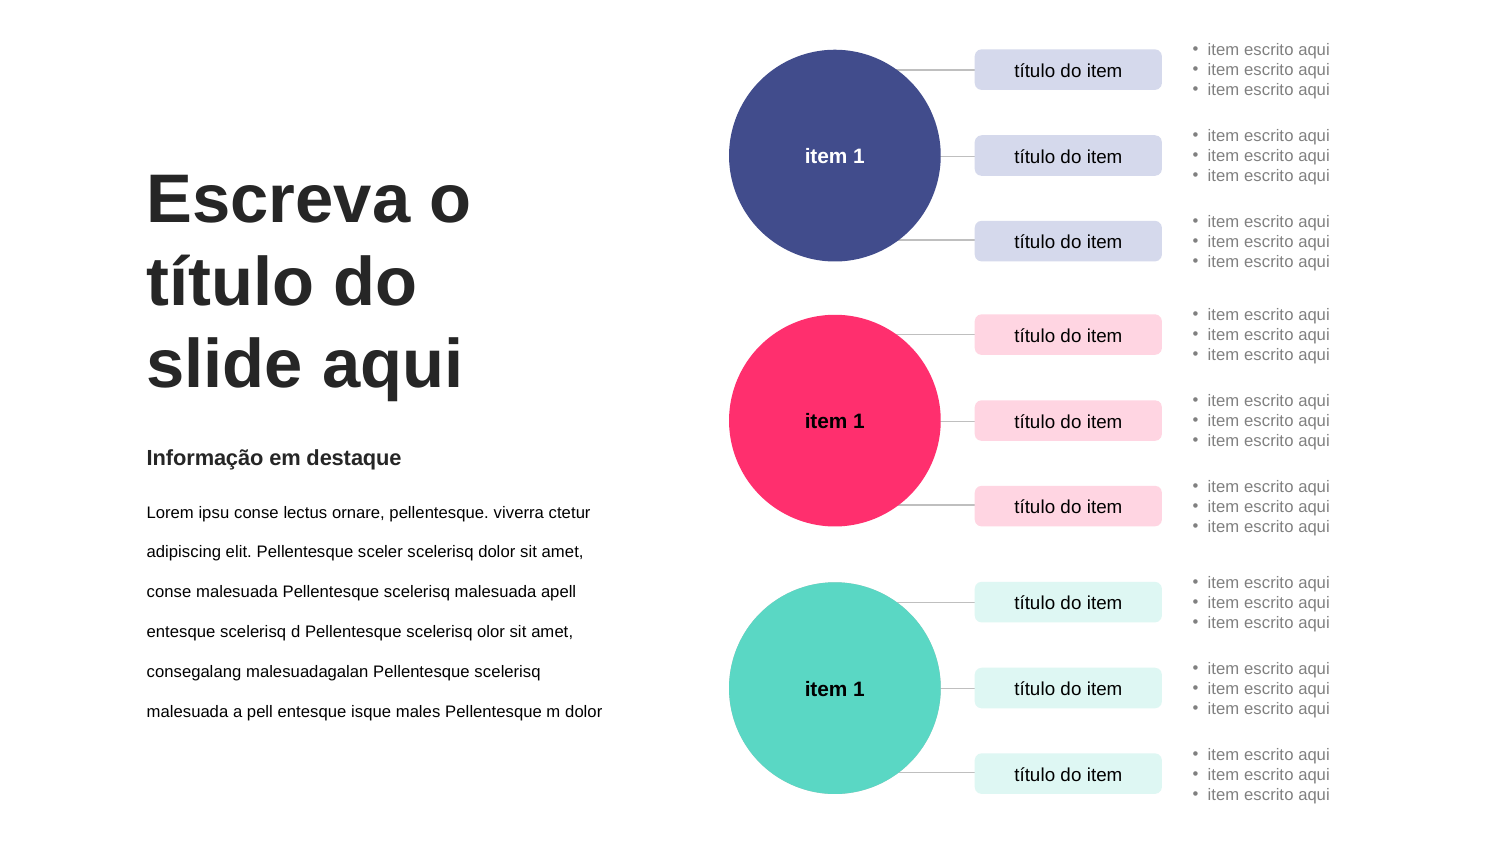

item escrito aqui
item escrito aqui
item escrito aqui
título do item
item 1
item escrito aqui
item escrito aqui
item escrito aqui
título do item
Escreva o título do slide aqui
item escrito aqui
item escrito aqui
item escrito aqui
título do item
item escrito aqui
item escrito aqui
item escrito aqui
título do item
item 1
item escrito aqui
item escrito aqui
item escrito aqui
título do item
Informação em destaque
item escrito aqui
item escrito aqui
item escrito aqui
Lorem ipsu conse lectus ornare, pellentesque. viverra ctetur adipiscing elit. Pellentesque sceler scelerisq dolor sit amet, conse malesuada Pellentesque scelerisq malesuada apell entesque scelerisq d Pellentesque scelerisq olor sit amet, consegalang malesuadagalan Pellentesque scelerisq malesuada a pell entesque isque males Pellentesque m dolor
título do item
item escrito aqui
item escrito aqui
item escrito aqui
título do item
item 1
ite 3
item escrito aqui
item escrito aqui
item escrito aqui
título do item
item escrito aqui
item escrito aqui
item escrito aqui
título do item